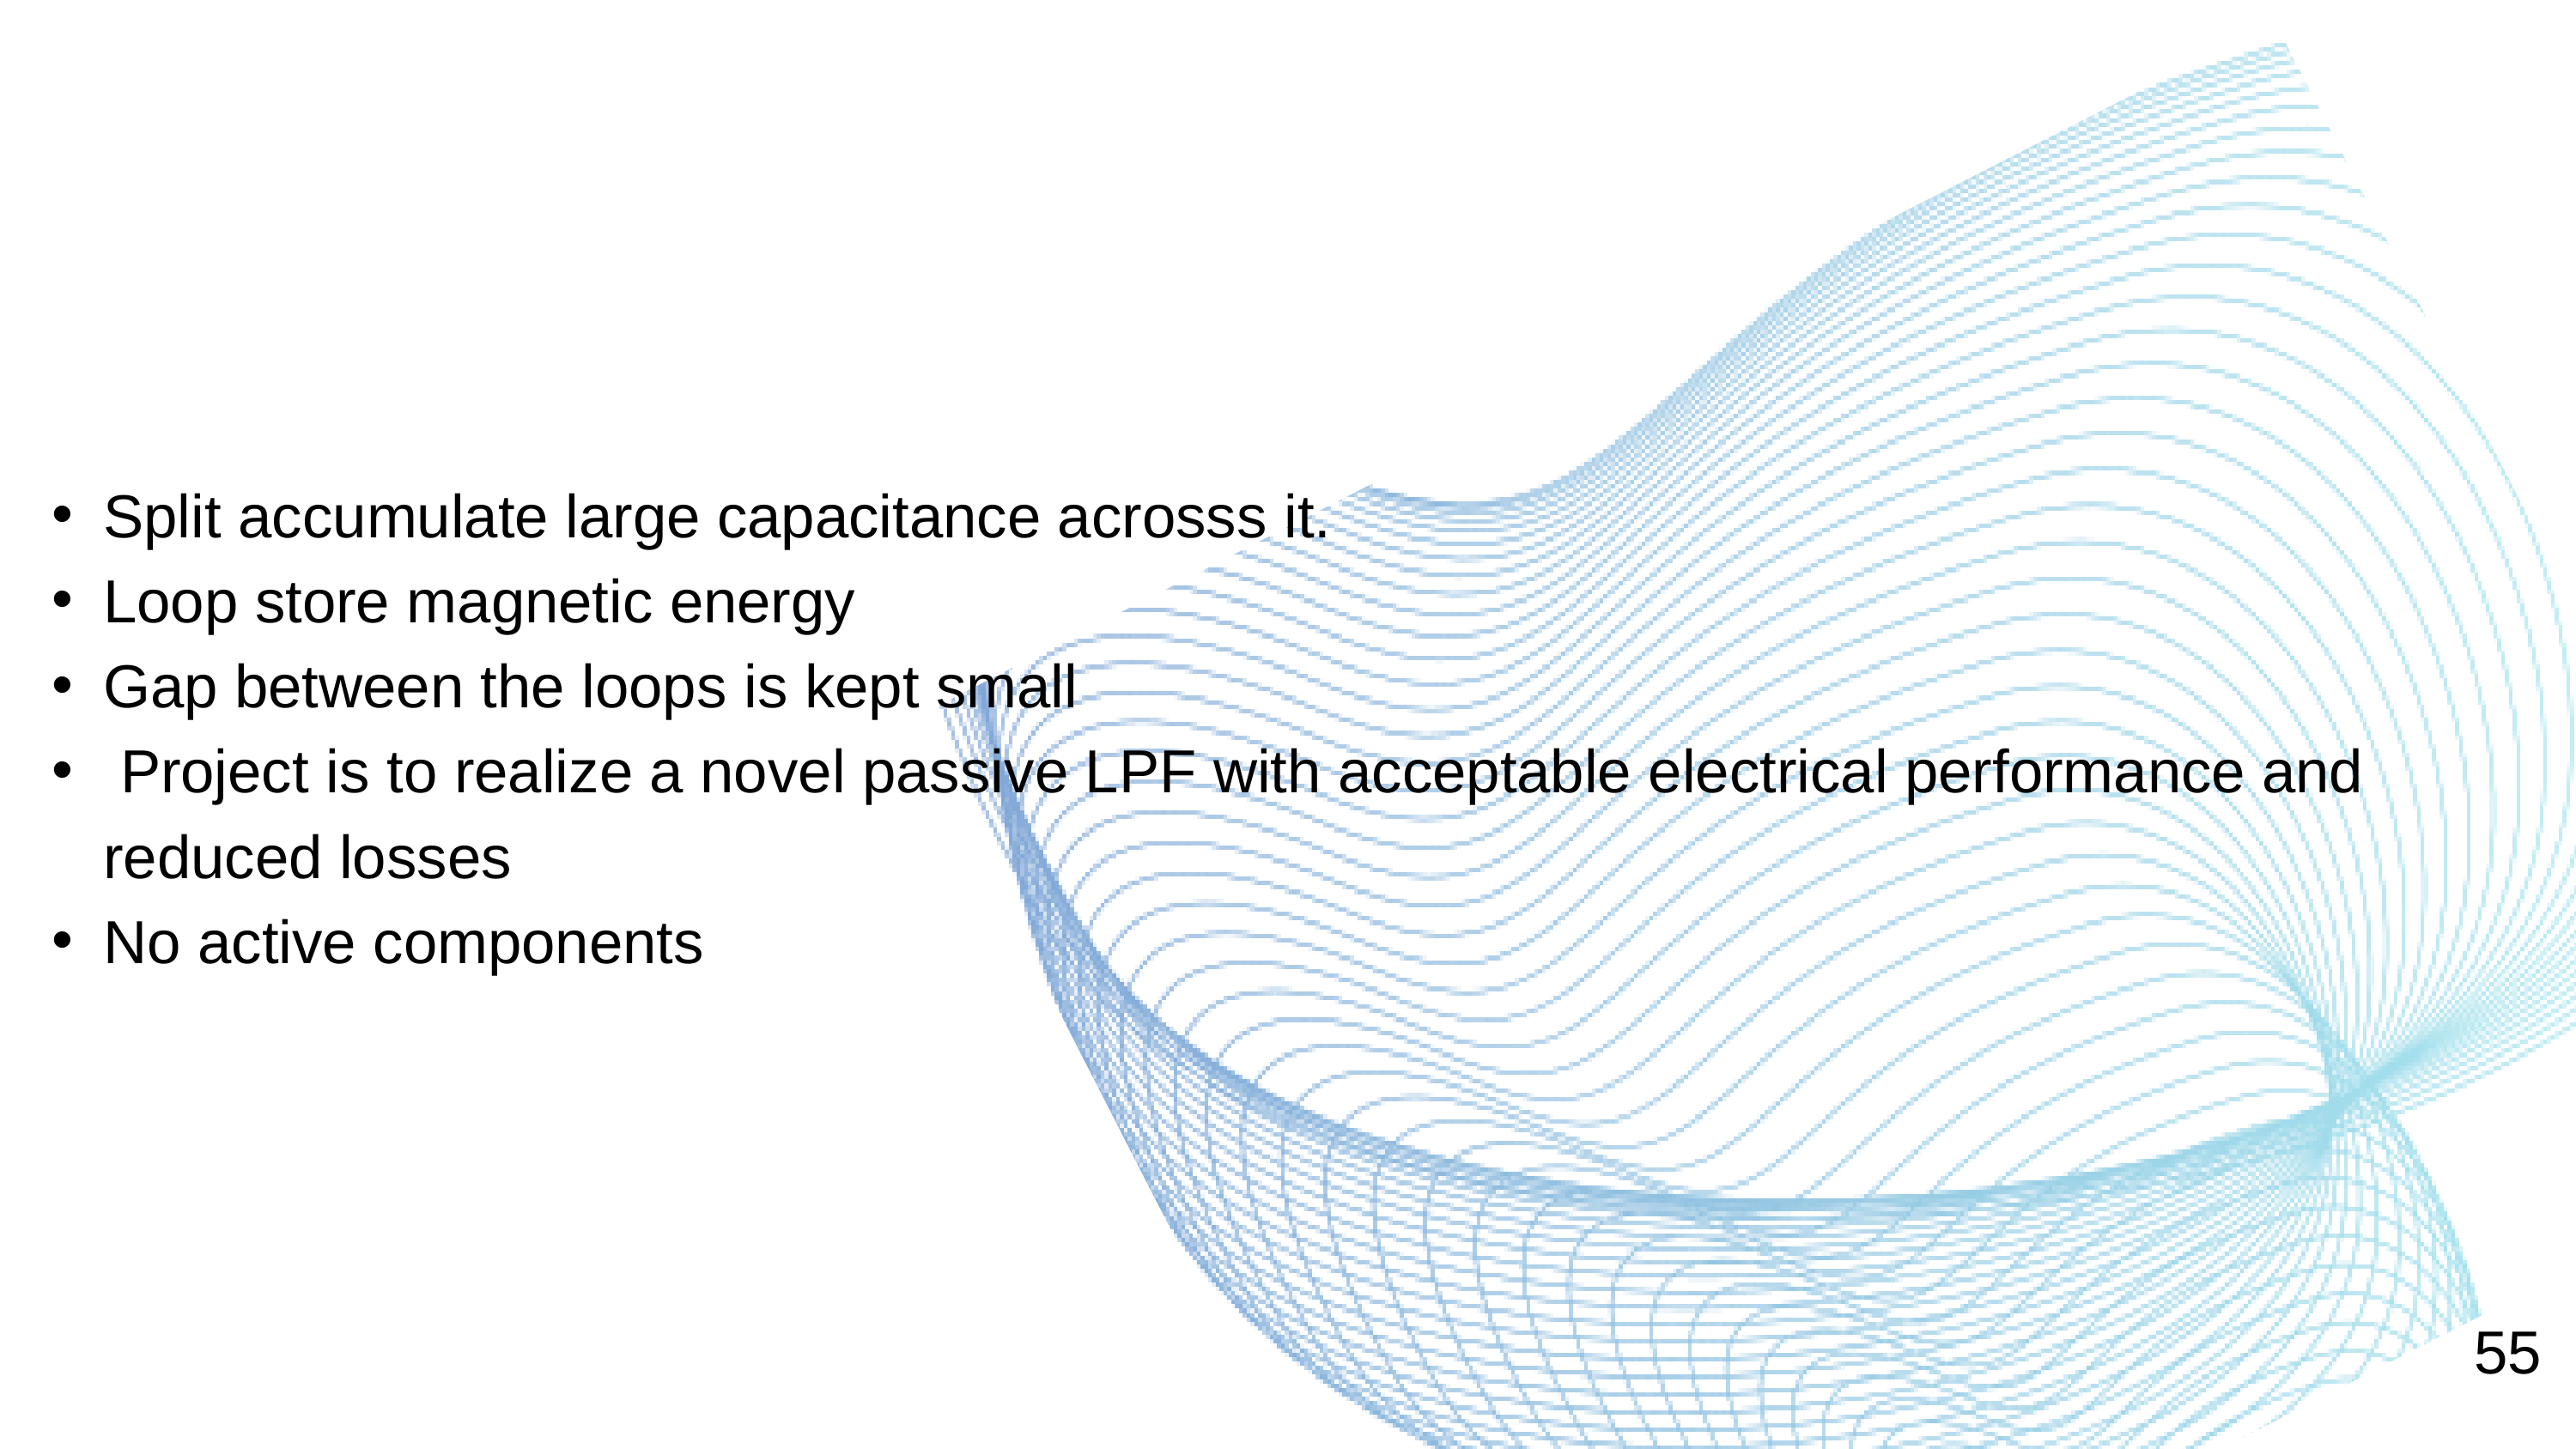

Split accumulate large capacitance acrosss it.
Loop store magnetic energy
Gap between the loops is kept small
 Project is to realize a novel passive LPF with acceptable electrical performance and reduced losses
No active components

55